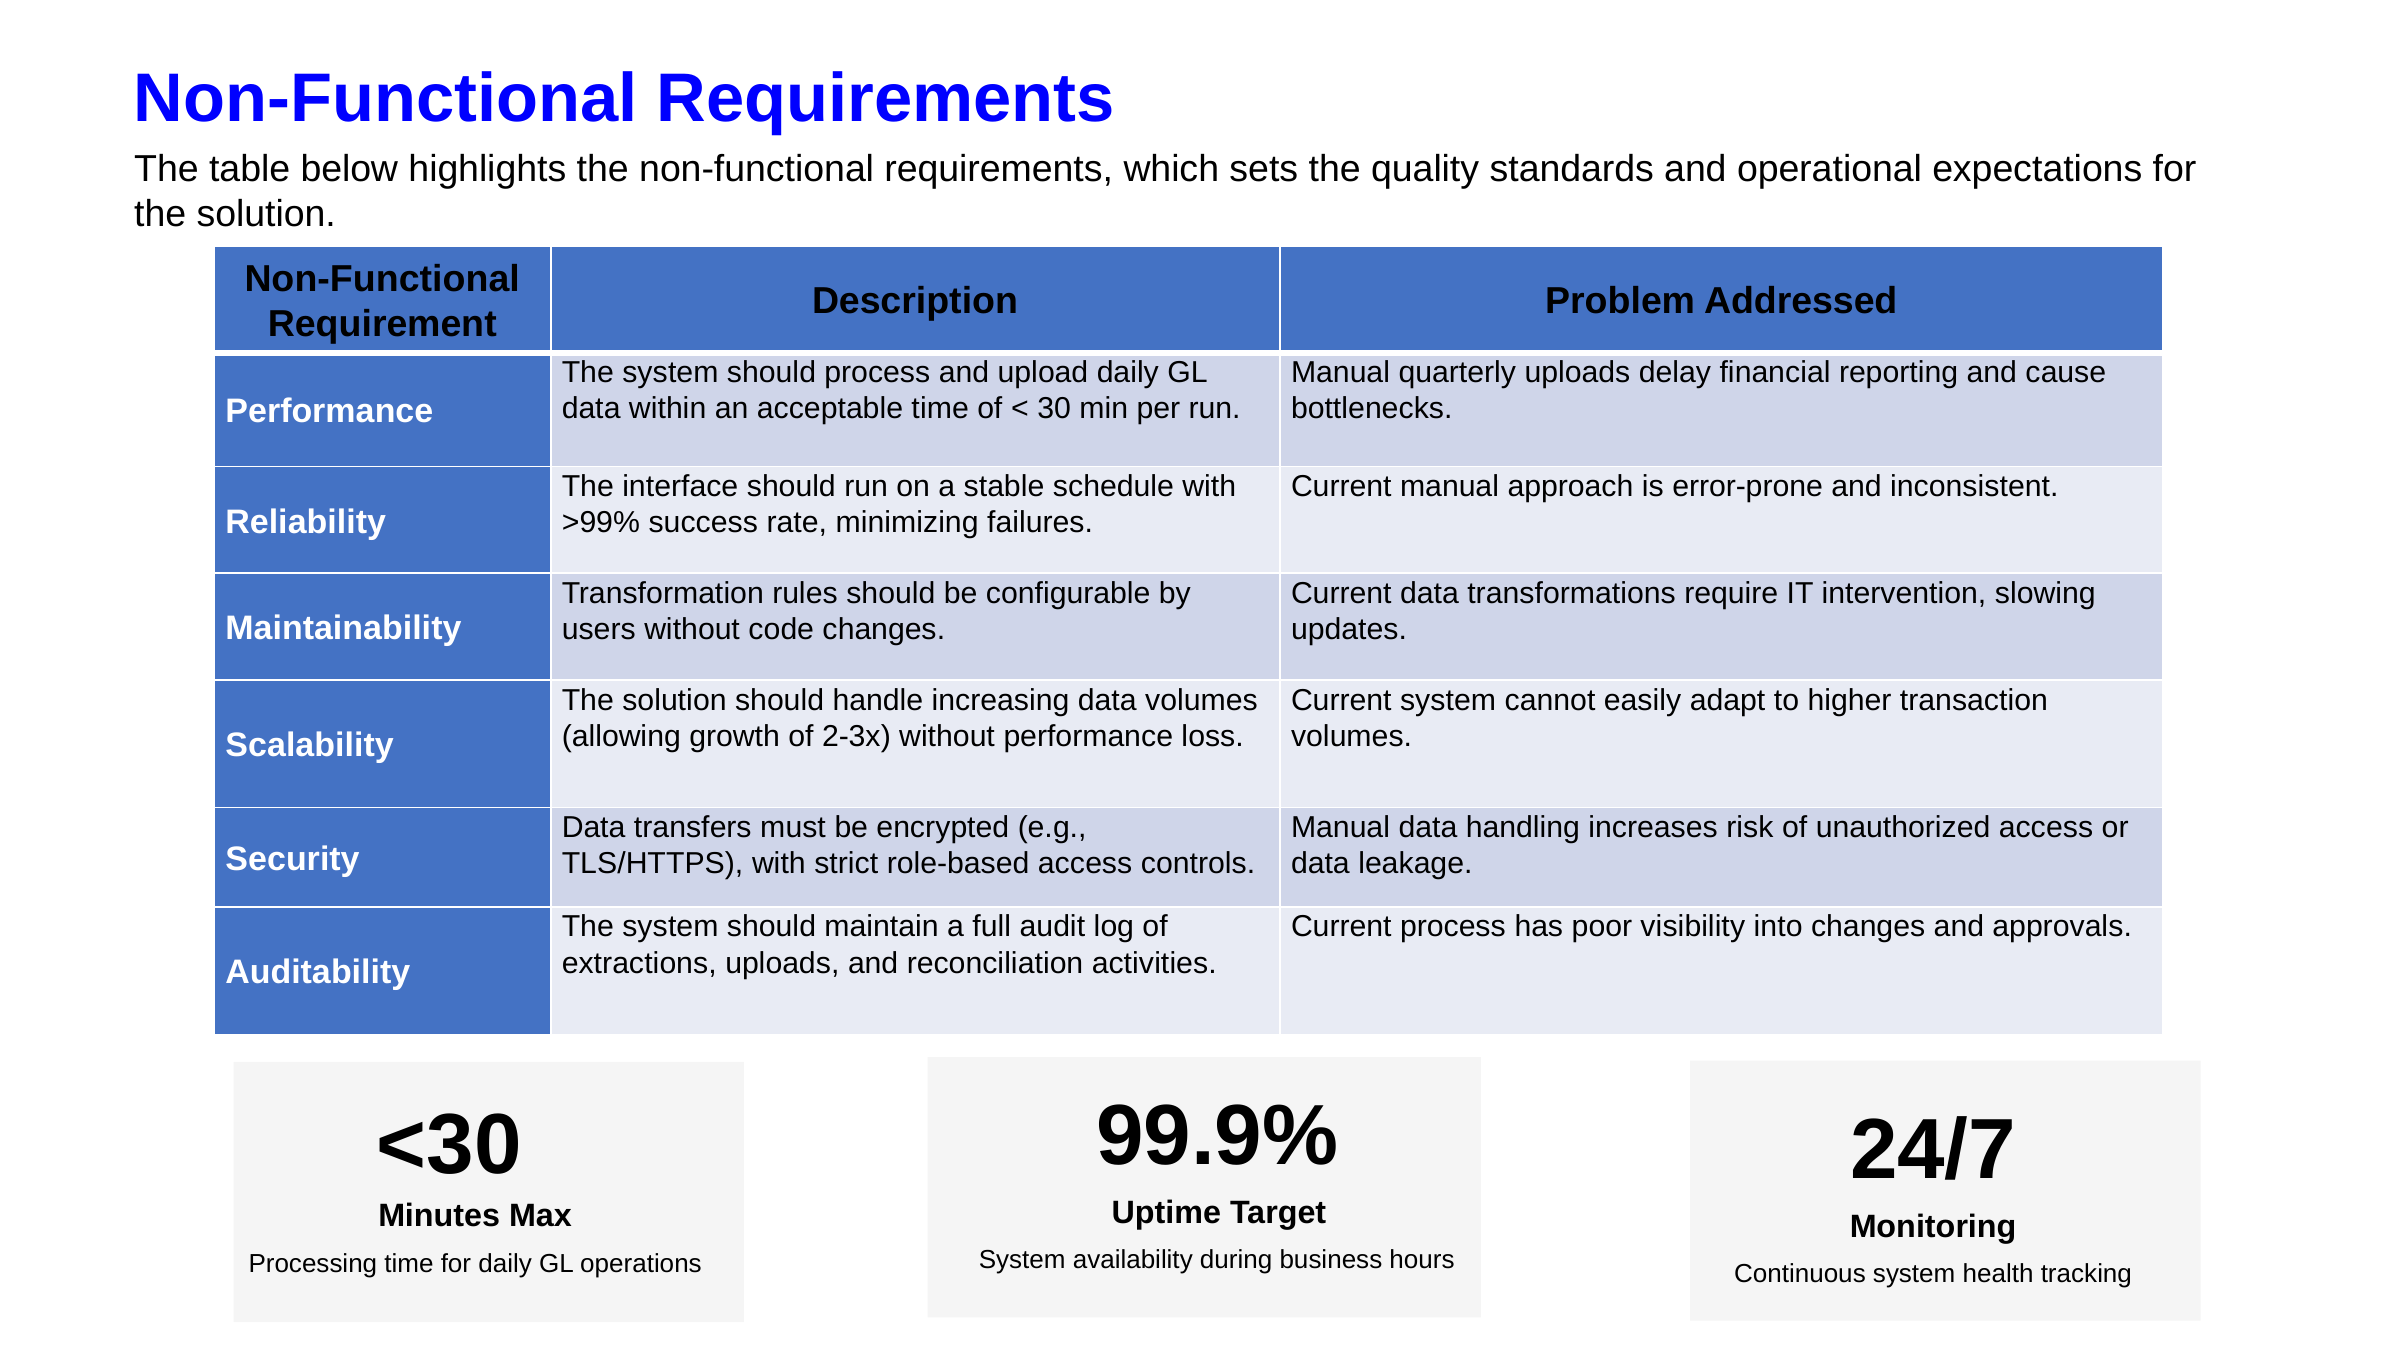

Non-Functional Requirements
The table below highlights the non-functional requirements, which sets the quality standards and operational expectations for the solution.
| Non-Functional Requirement | Description | Problem Addressed |
| --- | --- | --- |
| Performance | The system should process and upload daily GL data within an acceptable time of < 30 min per run. | Manual quarterly uploads delay financial reporting and cause bottlenecks. |
| Reliability | The interface should run on a stable schedule with >99% success rate, minimizing failures. | Current manual approach is error-prone and inconsistent. |
| Maintainability | Transformation rules should be configurable by users without code changes. | Current data transformations require IT intervention, slowing updates. |
| Scalability | The solution should handle increasing data volumes (allowing growth of 2-3x) without performance loss. | Current system cannot easily adapt to higher transaction volumes. |
| Security | Data transfers must be encrypted (e.g., TLS/HTTPS), with strict role-based access controls. | Manual data handling increases risk of unauthorized access or data leakage. |
| Auditability | The system should maintain a full audit log of extractions, uploads, and reconciliation activities. | Current process has poor visibility into changes and approvals. |

99.9%
<30
24/7
Uptime Target
Minutes Max
Monitoring
System availability during business hours
Processing time for daily GL operations

Continuous system health tracking